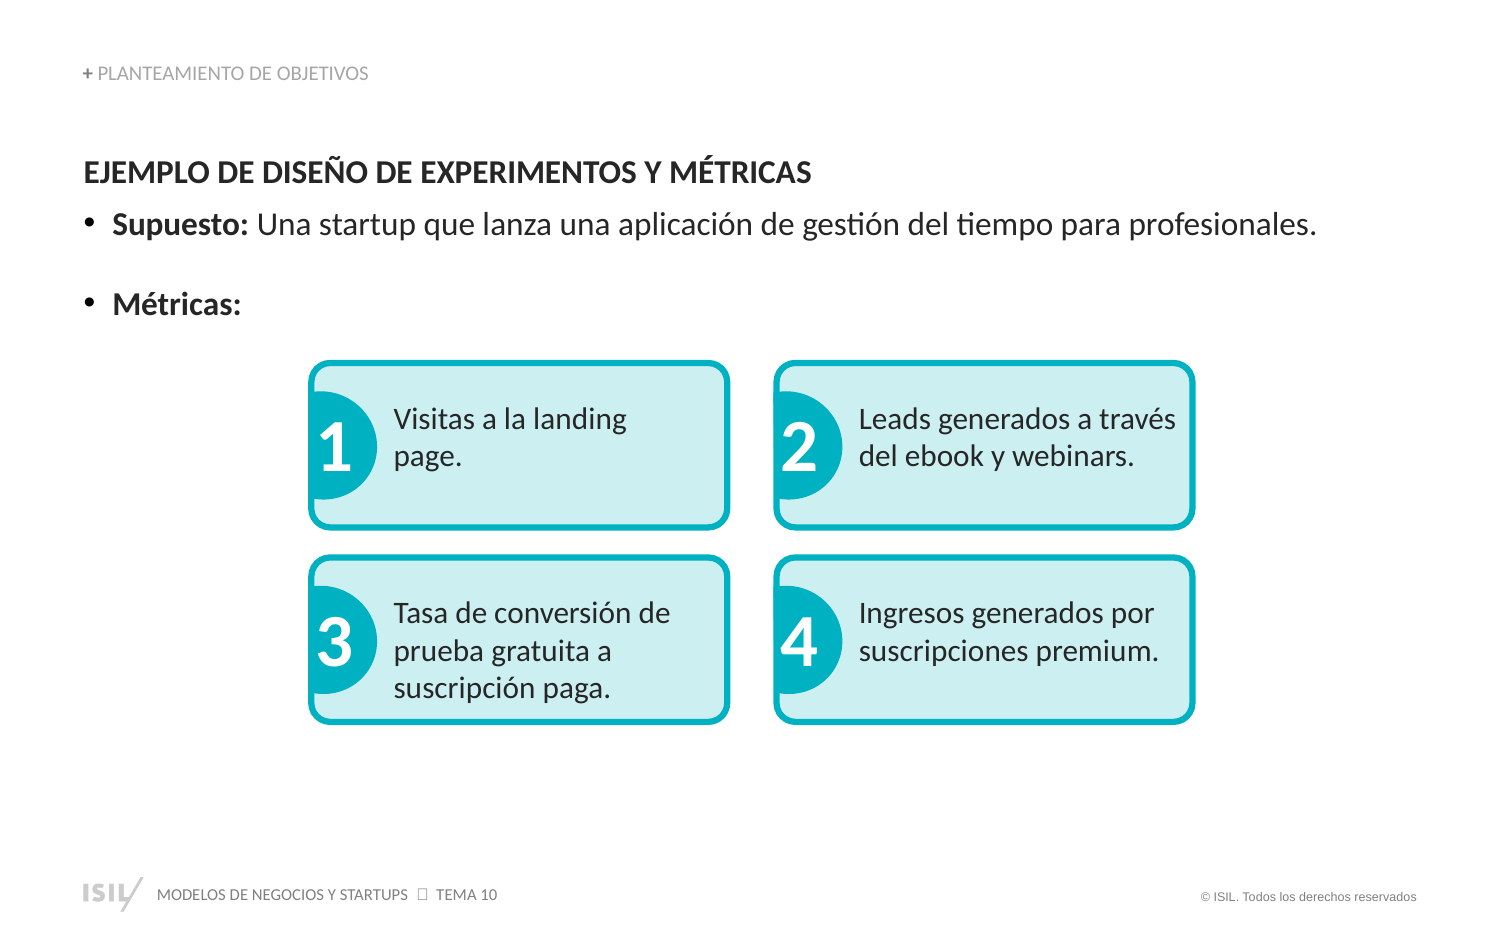

+ PLANTEAMIENTO DE OBJETIVOS
EJEMPLO DE DISEÑO DE EXPERIMENTOS Y MÉTRICAS
Supuesto: Una startup que lanza una aplicación de gestión del tiempo para profesionales.

Métricas:
Visitas a la landing
page.
Leads generados a través del ebook y webinars.
1
2

Tasa de conversión de prueba gratuita a suscripción paga.
Ingresos generados por suscripciones premium.
3
4